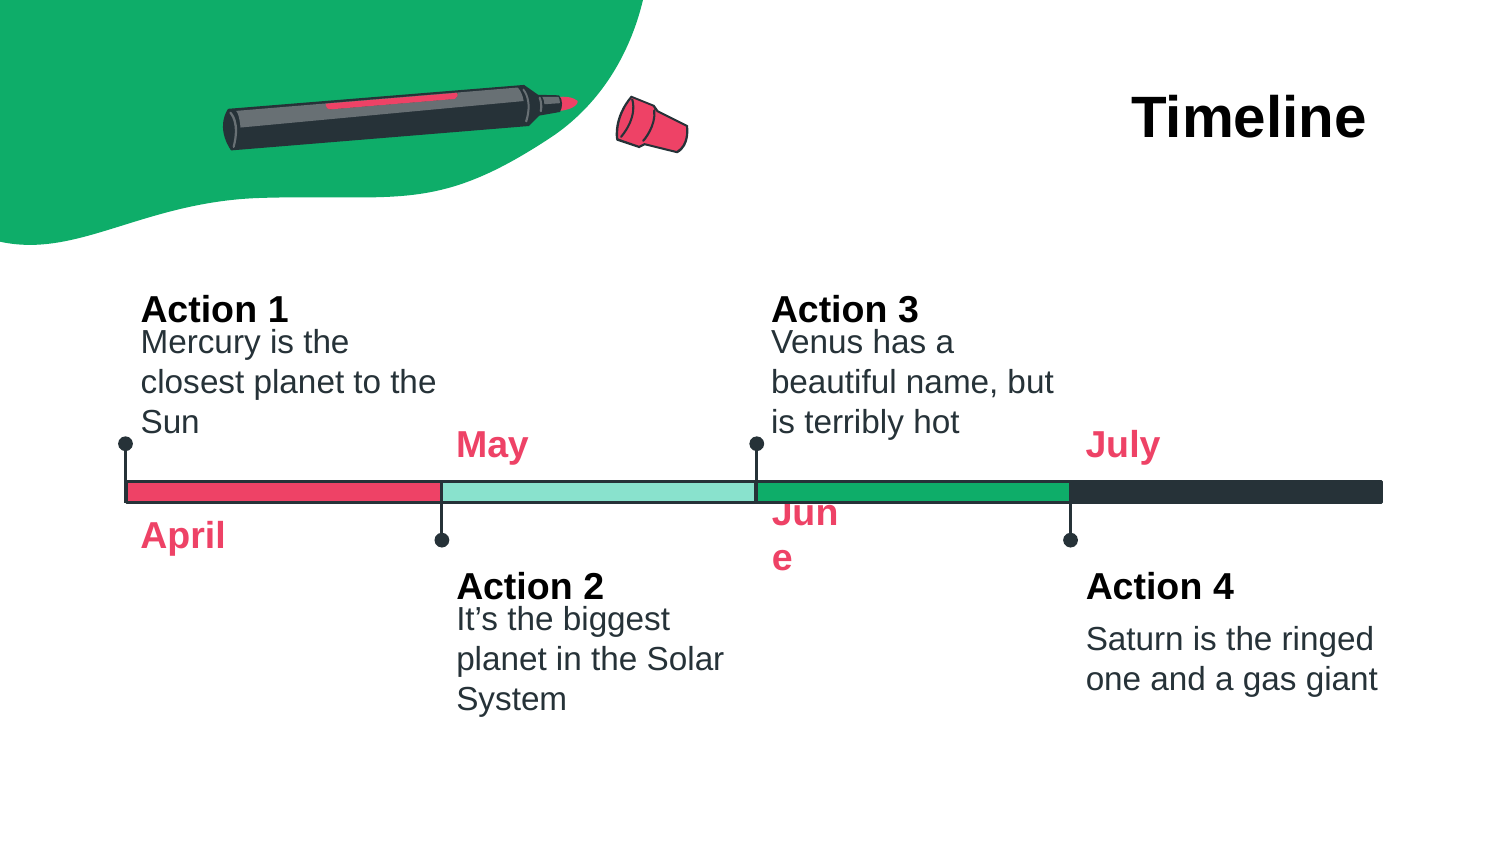

# Timeline

Action 1
Action 3
Mercury is the closest planet to the Sun
Venus has a beautiful name, but is terribly hot
May
July

June
April
Action 2
Action 4
It’s the biggest planet in the Solar System
Saturn is the ringed one and a gas giant